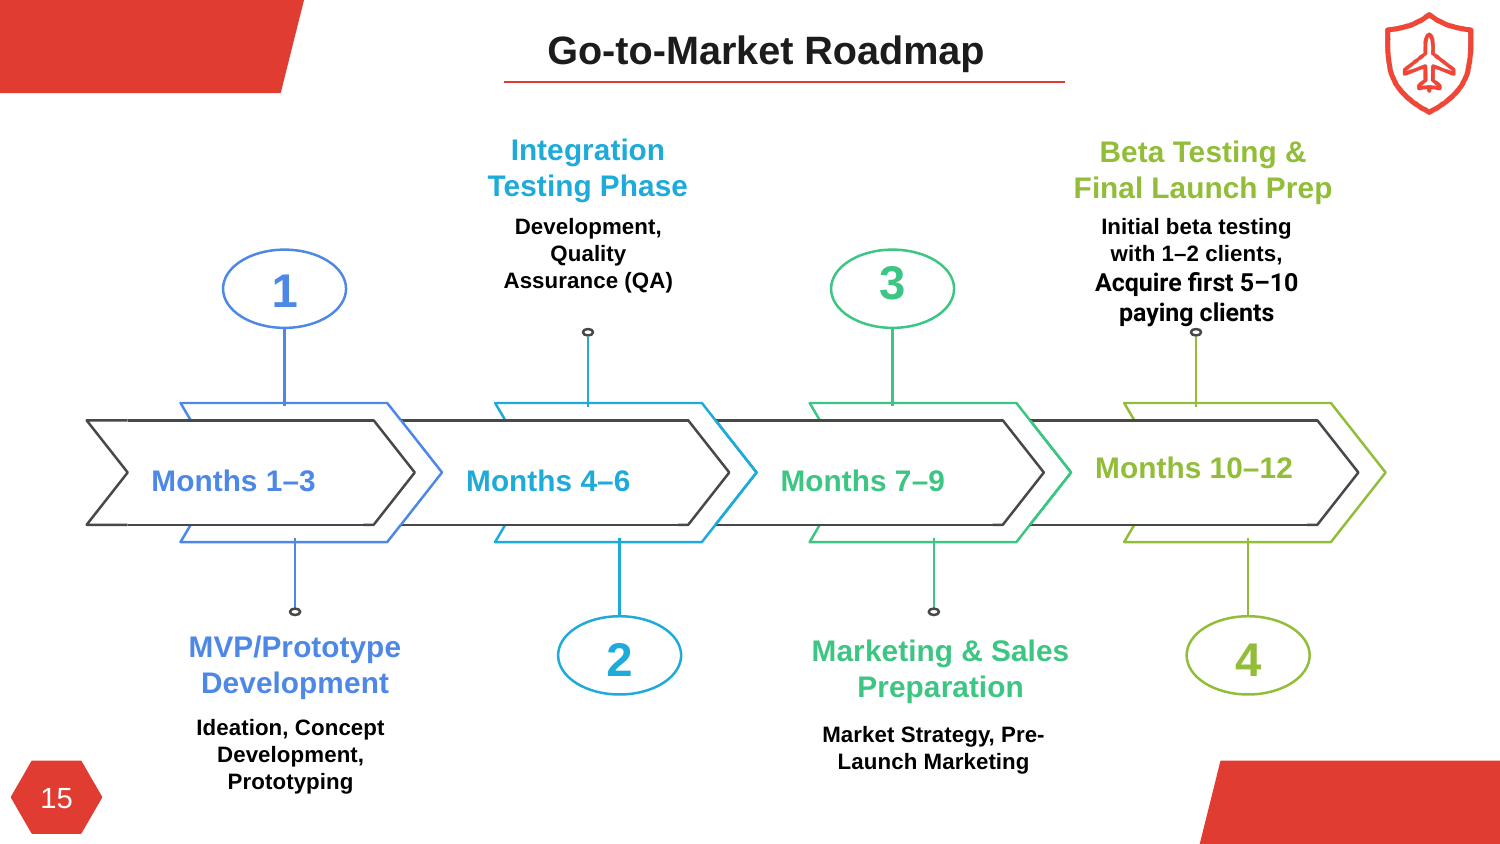

Go-to-Market Roadmap
Integration Testing Phase
Beta Testing & Final Launch Prep
Development, Quality Assurance (QA)
Initial beta testing with 1–2 clients, Acquire first 5–10 paying clients

3
1

Months 10–12
Months 1–3
Months 4–6
Months 7–9

MVP/Prototype Development
2
4
Marketing & Sales Preparation
Ideation, Concept Development, Prototyping
Market Strategy, Pre-Launch Marketing
15